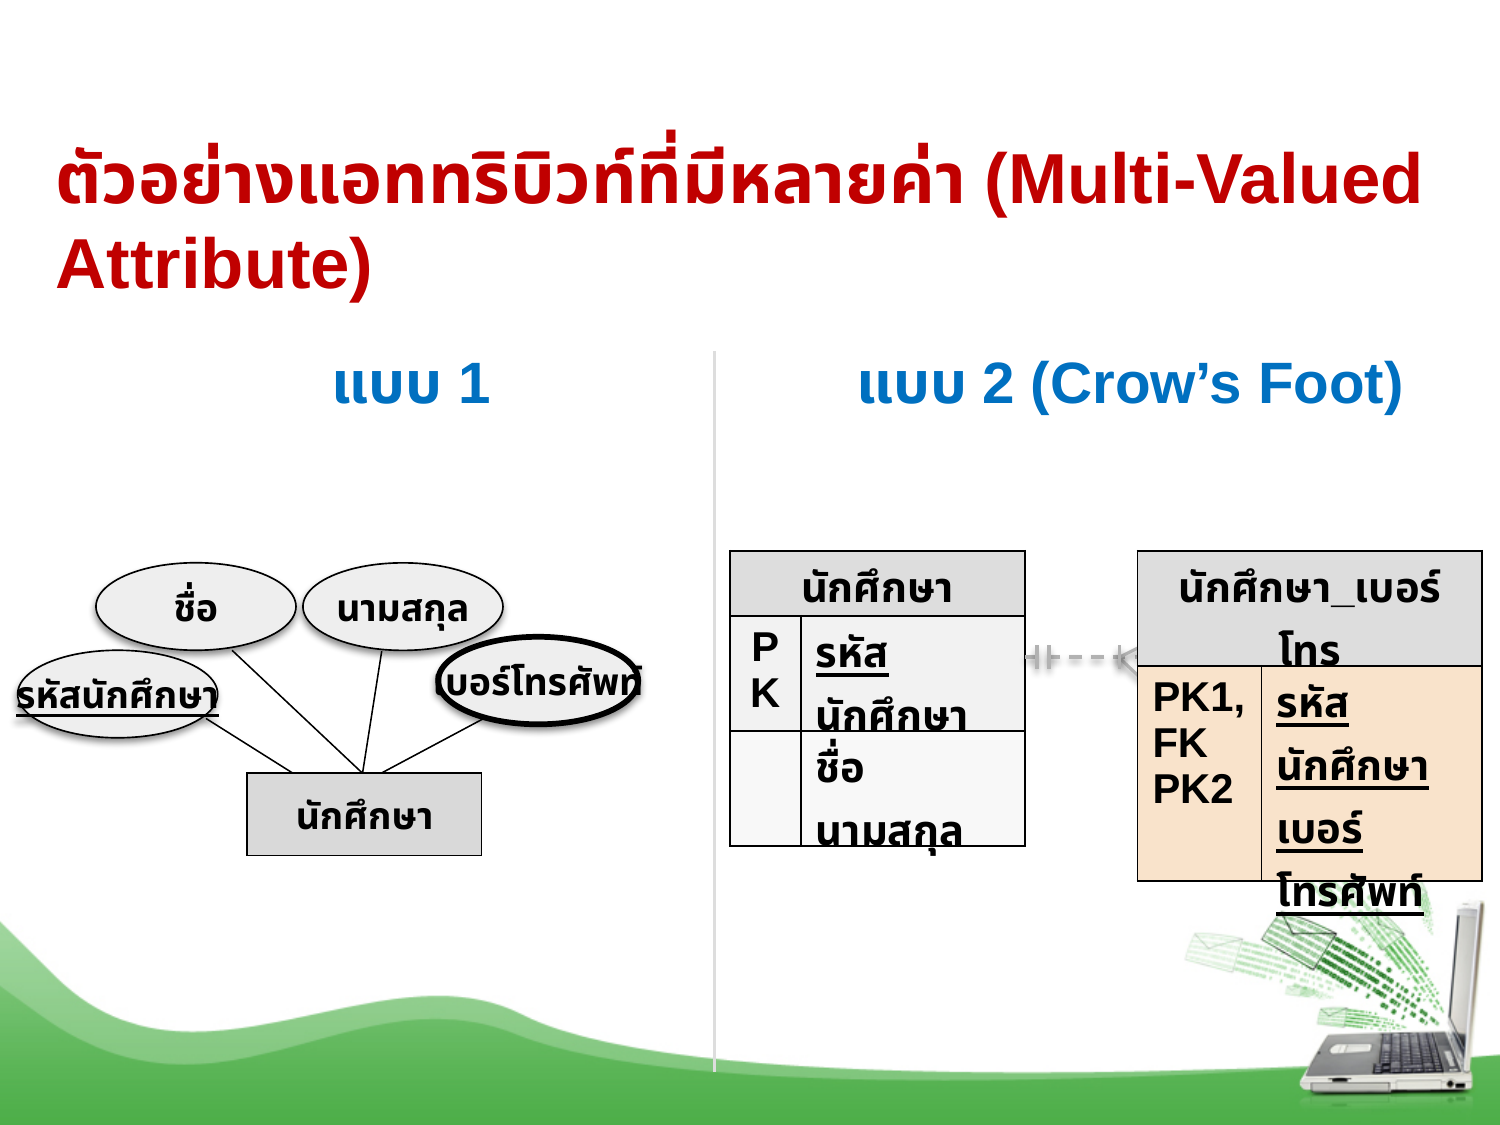

ตัวอย่างแอททริบิวท์ที่มีหลายค่า (Multi-Valued Attribute)
89
แบบ 1
แบบ 2 (Crow’s Foot)
| นักศึกษา |  |
| --- | --- |
| PK | รหัสนักศึกษา |
|  | ชื่อ นามสกุล |
| นักศึกษา\_เบอร์โทร |  |
| --- | --- |
| PK1,FK PK2 | รหัสนักศึกษา เบอร์โทรศัพท์ |
ชื่อ
นามสกุล
เบอร์โทรศัพท์

รหัสนักศึกษา

นักศึกษา